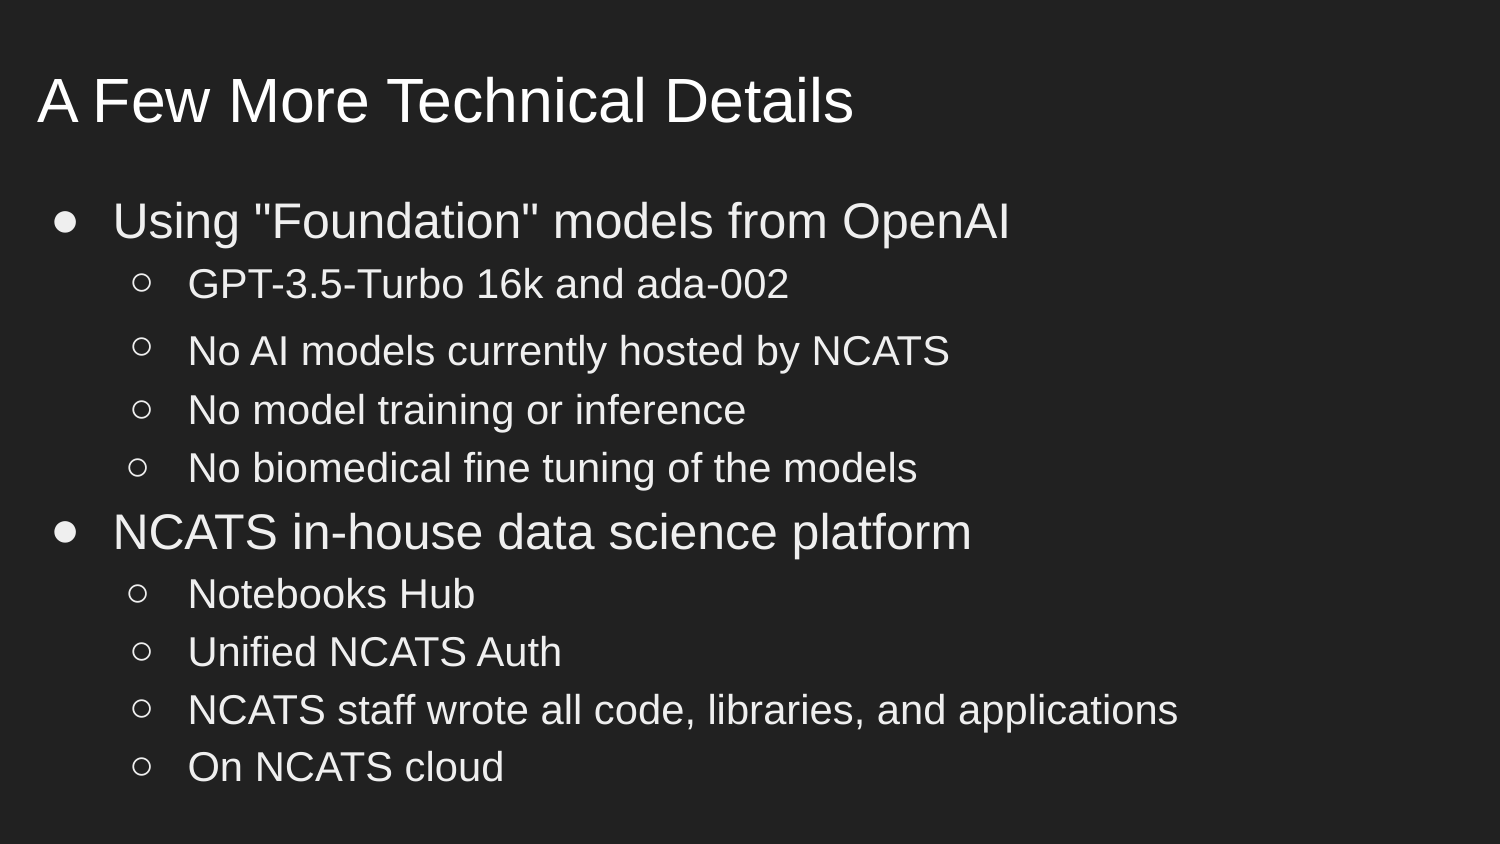

# A Few More Technical Details
Using "Foundation" models from OpenAI
GPT-3.5-Turbo 16k and ada-002
No AI models currently hosted by NCATS
No model training or inference
No biomedical fine tuning of the models
NCATS in-house data science platform
Notebooks Hub
Unified NCATS Auth
NCATS staff wrote all code, libraries, and applications
On NCATS cloud